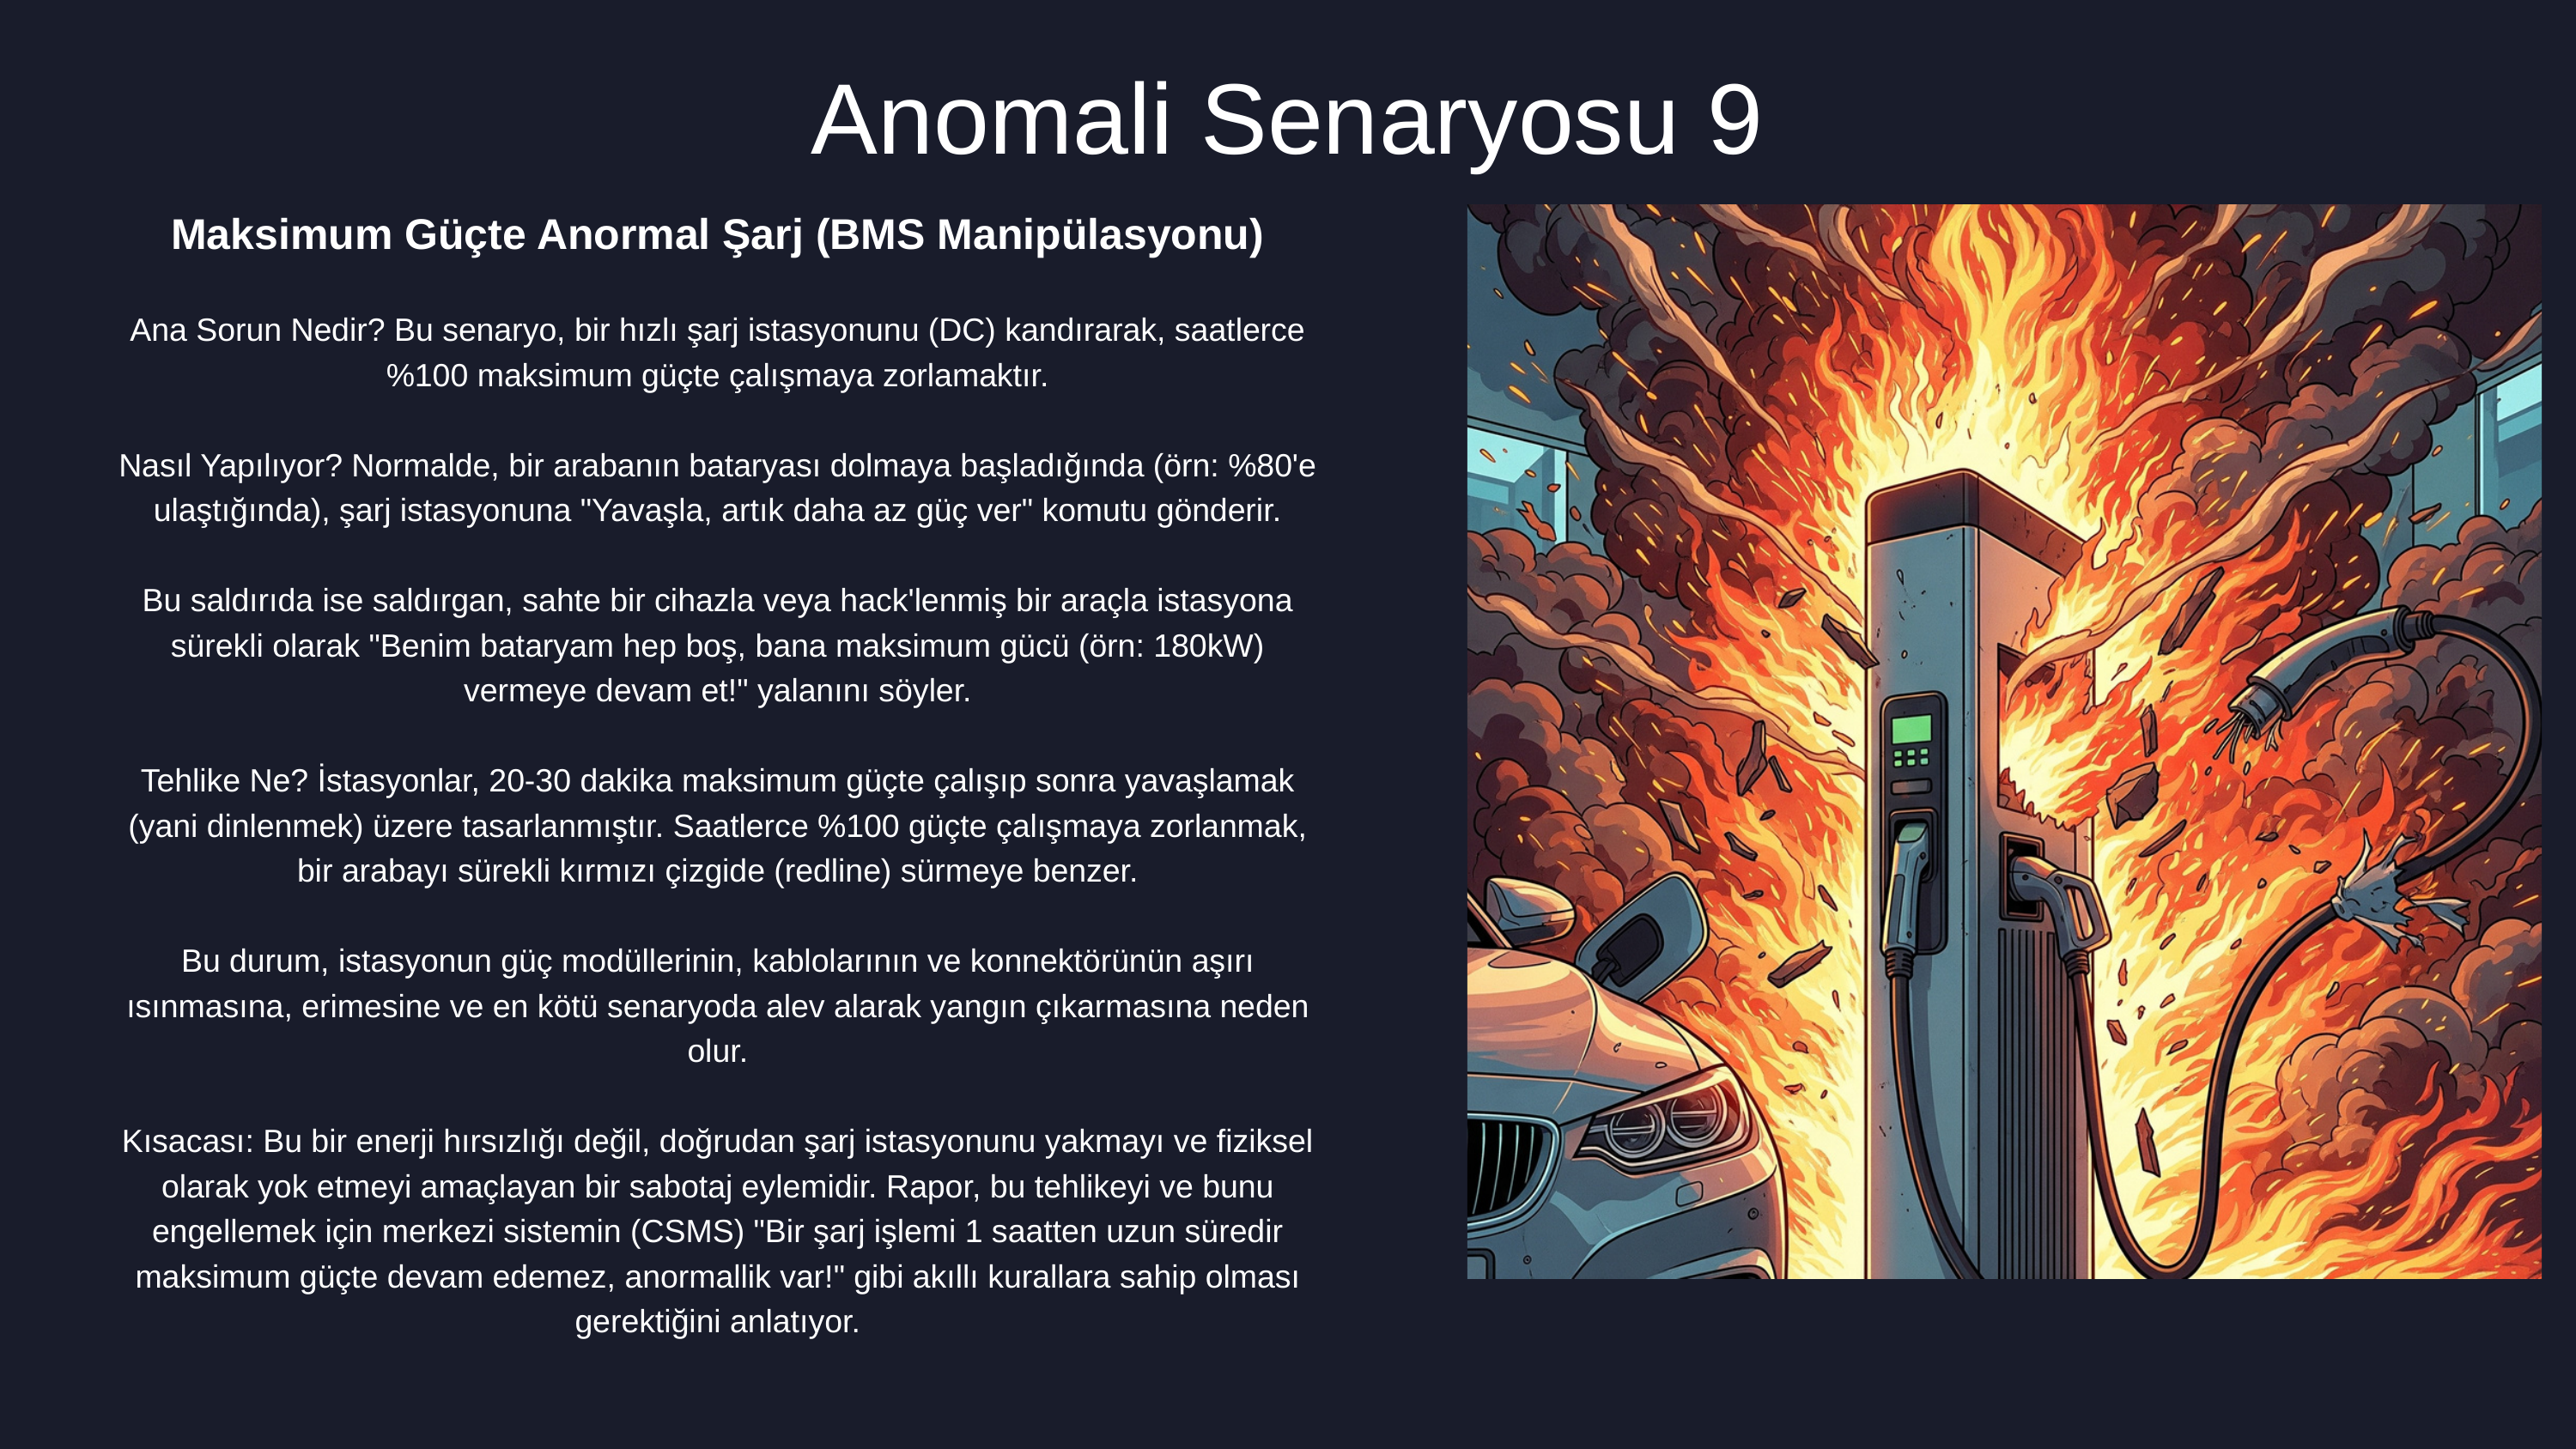

Anomali Senaryosu 9
Maksimum Güçte Anormal Şarj (BMS Manipülasyonu)

Ana Sorun Nedir? Bu senaryo, bir hızlı şarj istasyonunu (DC) kandırarak, saatlerce %100 maksimum güçte çalışmaya zorlamaktır.

Nasıl Yapılıyor? Normalde, bir arabanın bataryası dolmaya başladığında (örn: %80'e ulaştığında), şarj istasyonuna "Yavaşla, artık daha az güç ver" komutu gönderir.

Bu saldırıda ise saldırgan, sahte bir cihazla veya hack'lenmiş bir araçla istasyona sürekli olarak "Benim bataryam hep boş, bana maksimum gücü (örn: 180kW) vermeye devam et!" yalanını söyler.

Tehlike Ne? İstasyonlar, 20-30 dakika maksimum güçte çalışıp sonra yavaşlamak (yani dinlenmek) üzere tasarlanmıştır. Saatlerce %100 güçte çalışmaya zorlanmak, bir arabayı sürekli kırmızı çizgide (redline) sürmeye benzer.

Bu durum, istasyonun güç modüllerinin, kablolarının ve konnektörünün aşırı ısınmasına, erimesine ve en kötü senaryoda alev alarak yangın çıkarmasına neden olur.

Kısacası: Bu bir enerji hırsızlığı değil, doğrudan şarj istasyonunu yakmayı ve fiziksel olarak yok etmeyi amaçlayan bir sabotaj eylemidir. Rapor, bu tehlikeyi ve bunu engellemek için merkezi sistemin (CSMS) "Bir şarj işlemi 1 saatten uzun süredir maksimum güçte devam edemez, anormallik var!" gibi akıllı kurallara sahip olması gerektiğini anlatıyor.